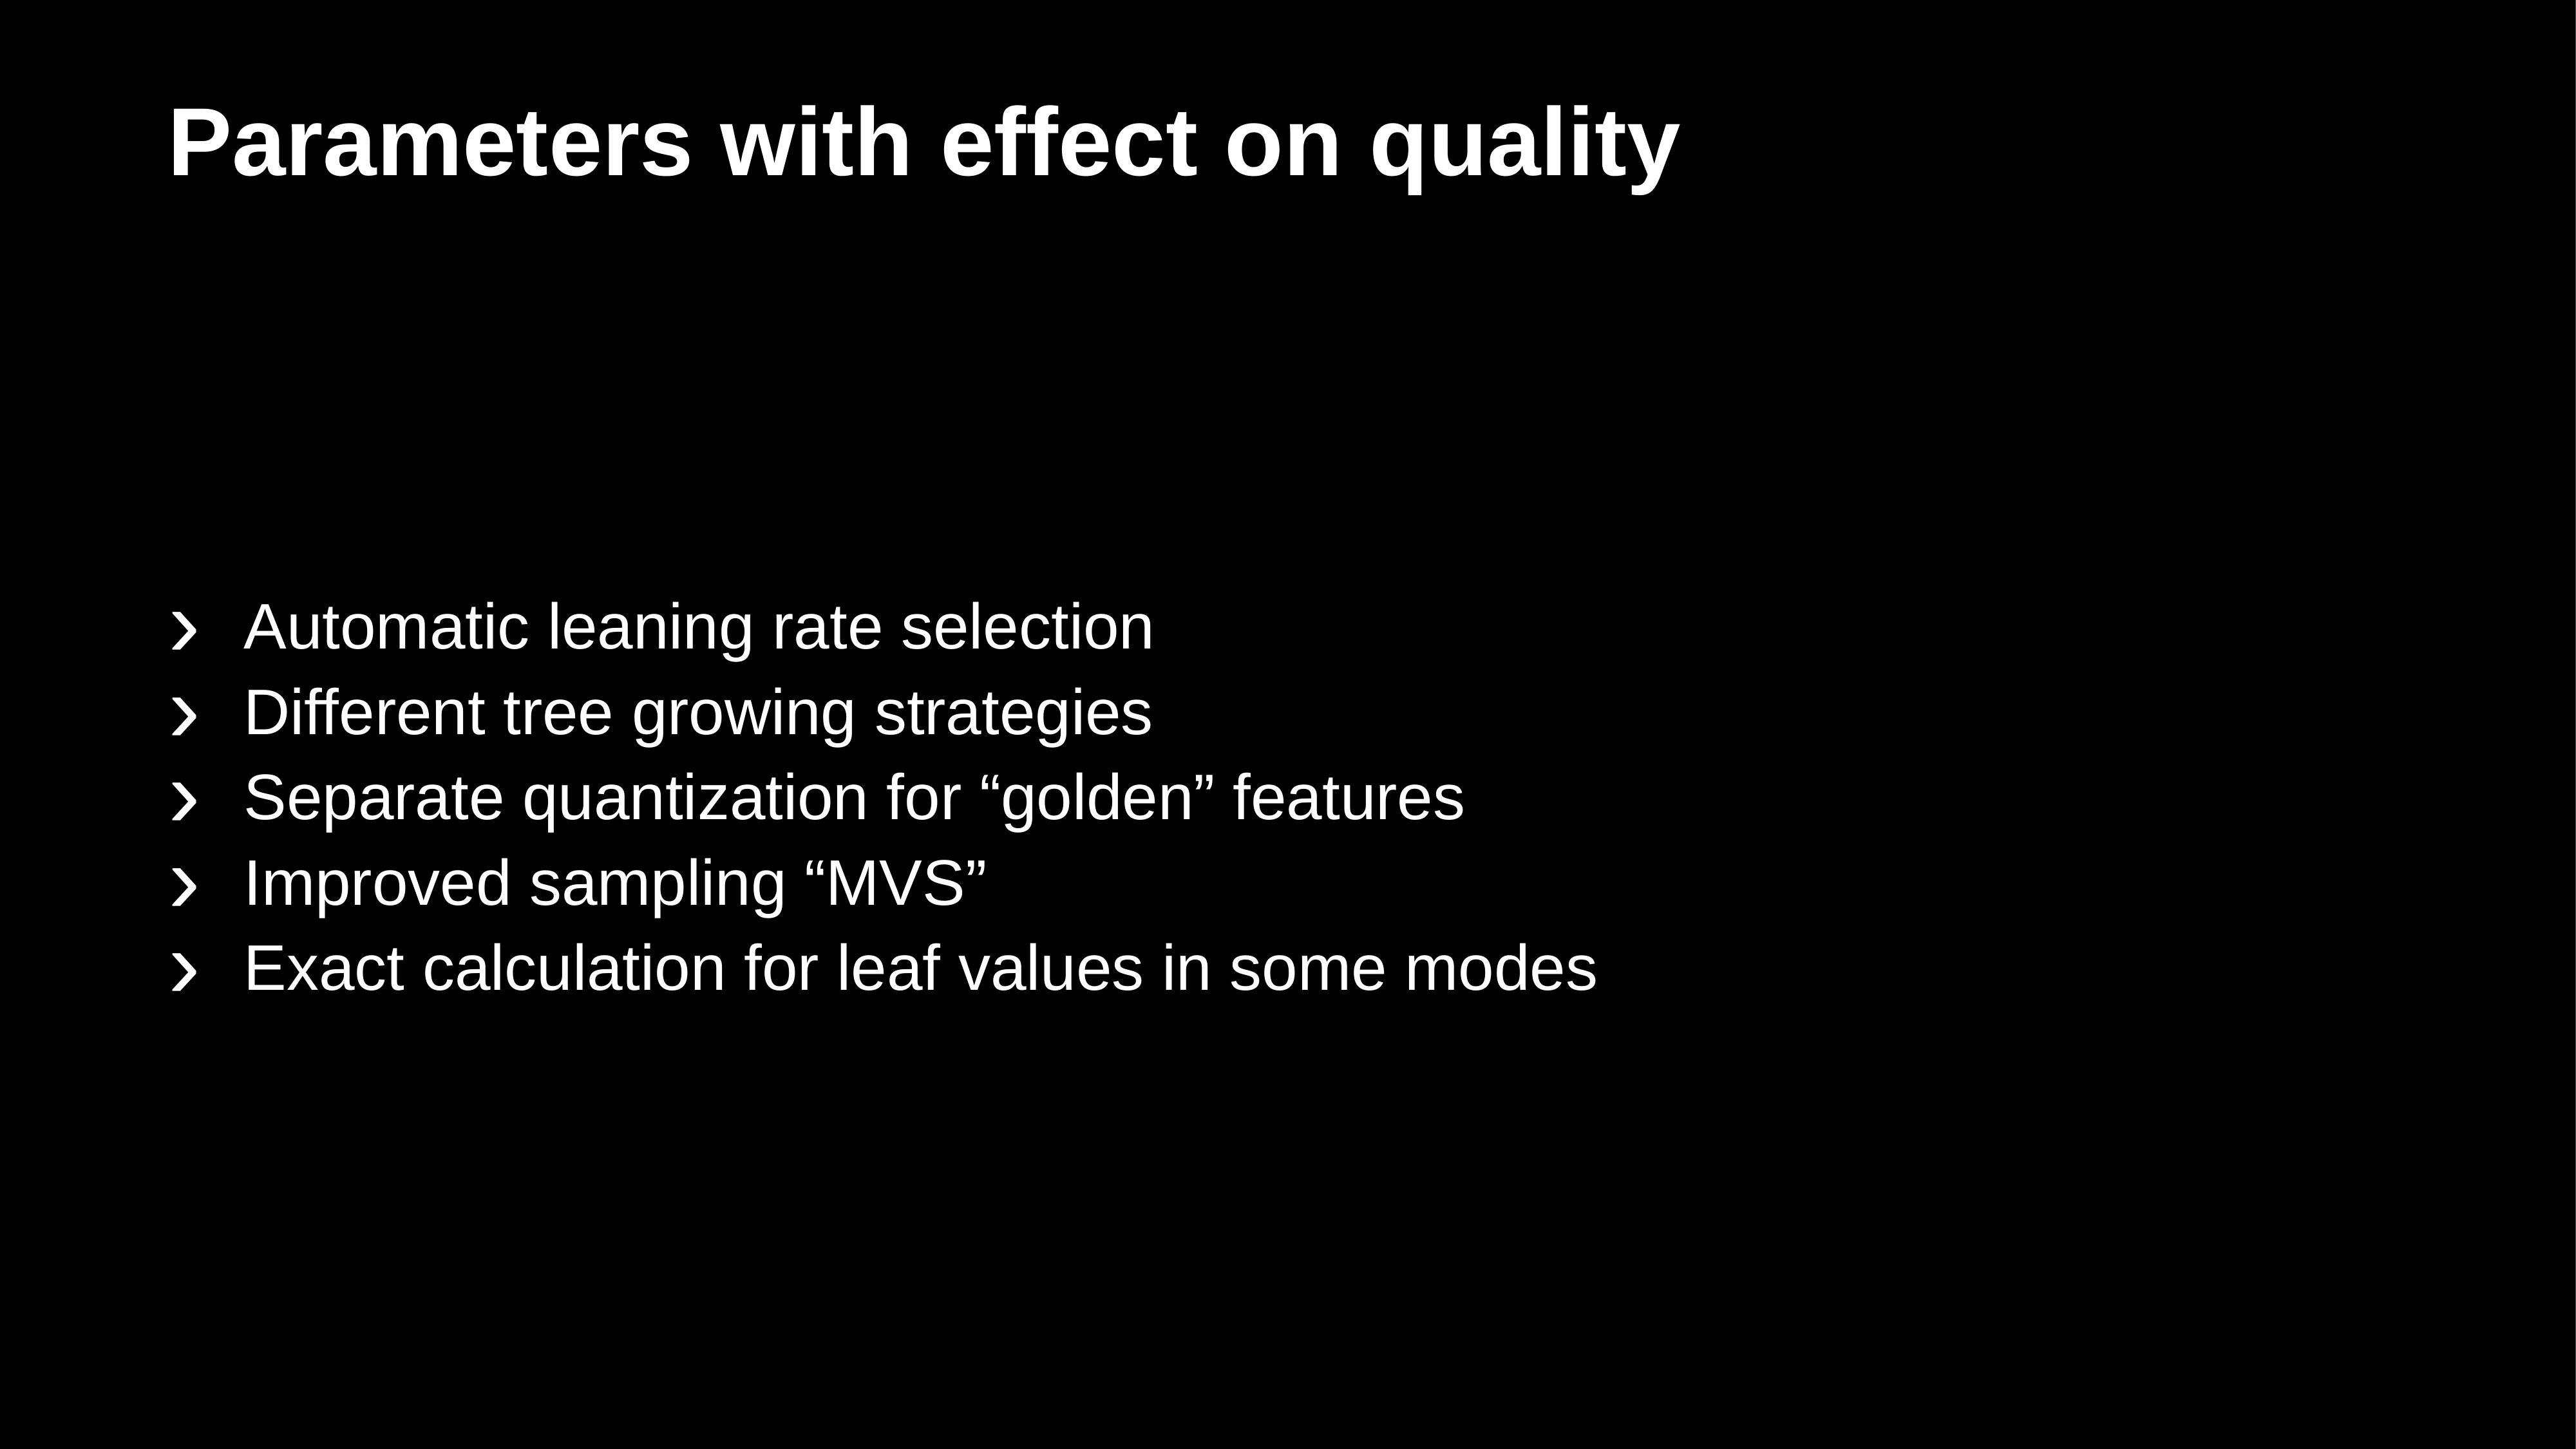

# Parameters with effect on quality
Automatic leaning rate selection
Different tree growing strategies
Separate quantization for “golden” features
Improved sampling “MVS”
Exact calculation for leaf values in some modes
^